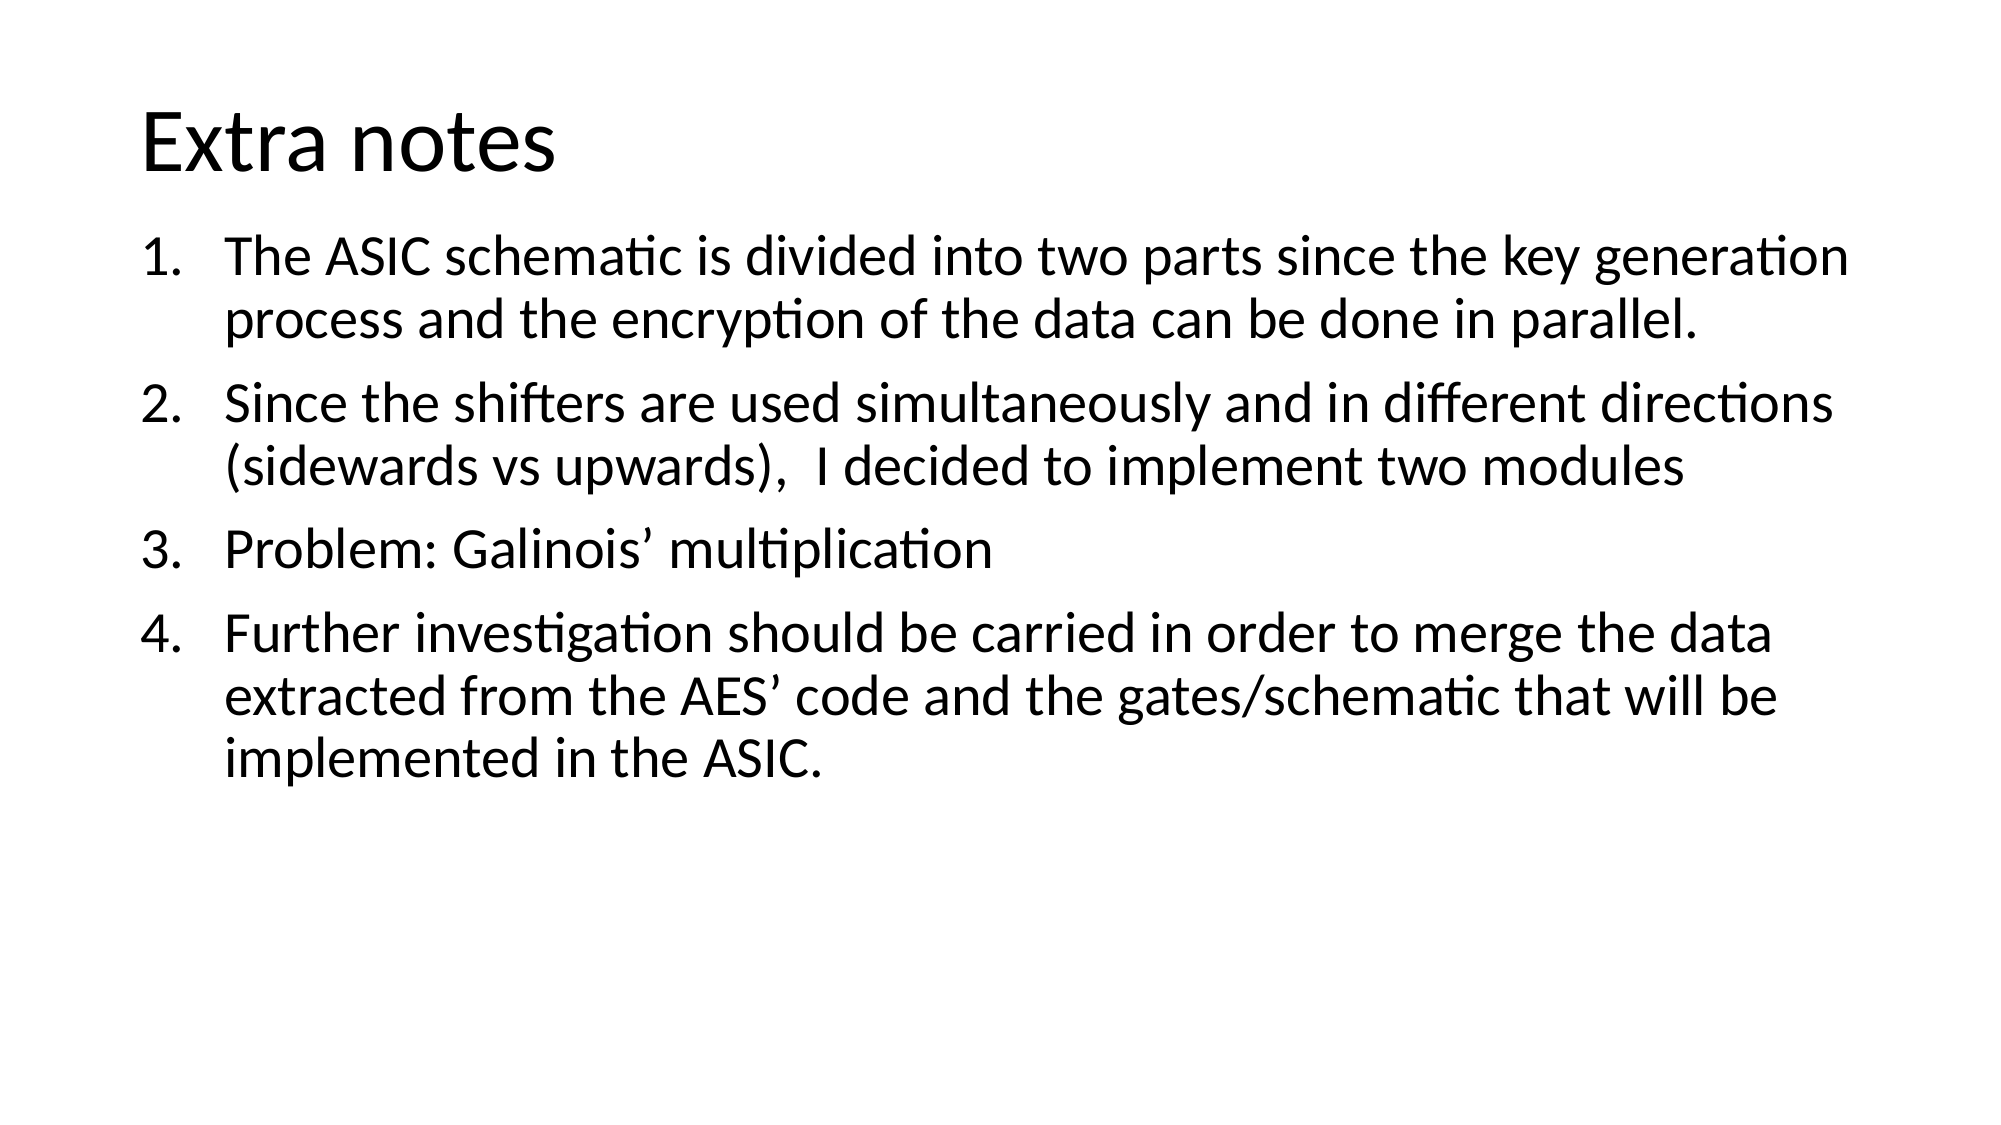

# Extra notes
The ASIC schematic is divided into two parts since the key generation process and the encryption of the data can be done in parallel.
Since the shifters are used simultaneously and in different directions (sidewards vs upwards),  I decided to implement two modules
Problem: Galinois’ multiplication
Further investigation should be carried in order to merge the data extracted from the AES’ code and the gates/schematic that will be implemented in the ASIC.